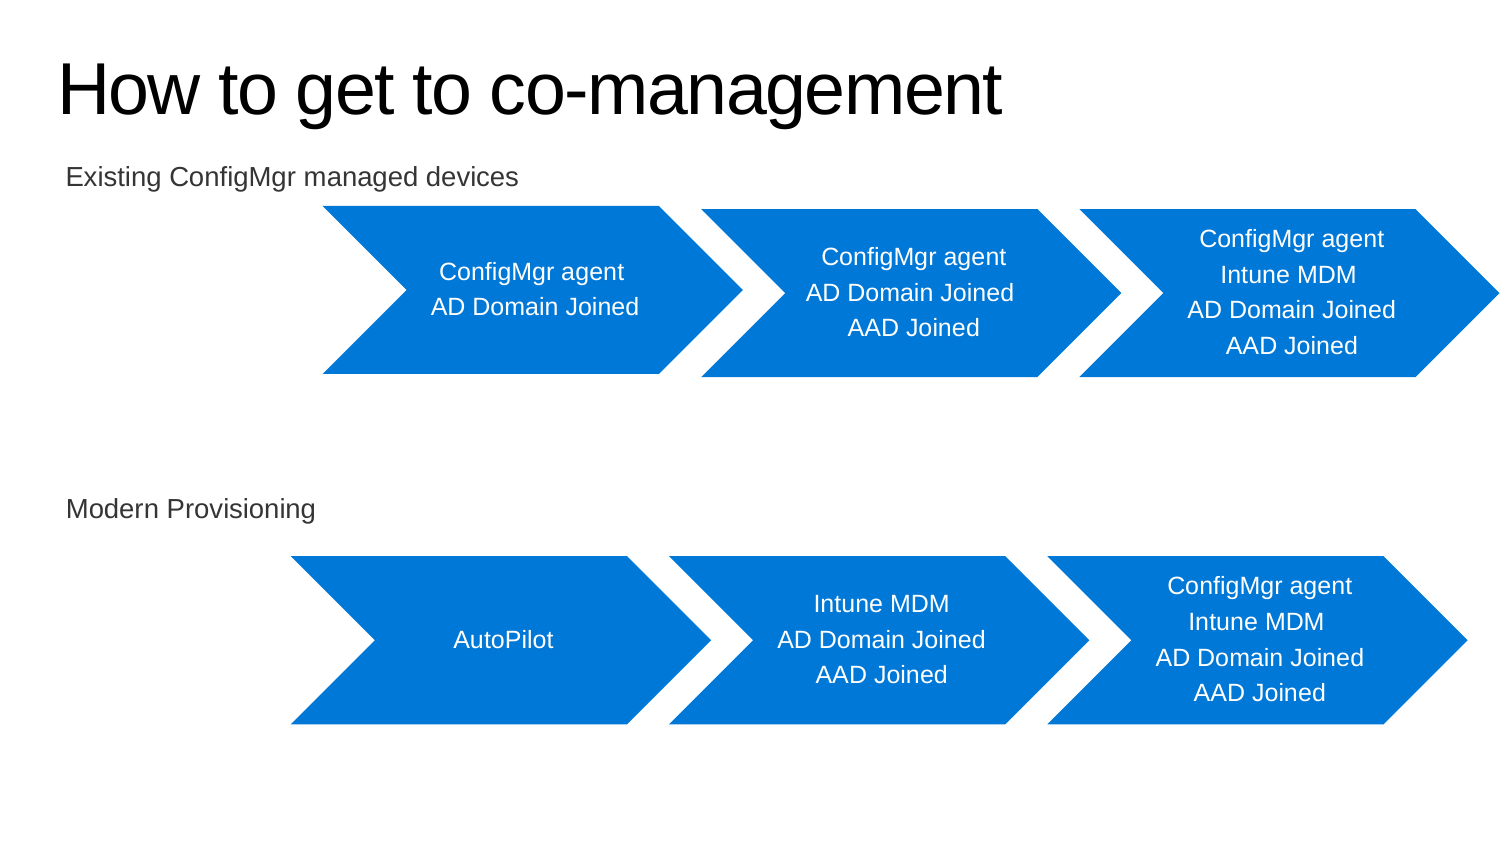

# How to get to co-management
ConfigMgr agent
AD Domain Joined
ConfigMgr agent
AD Domain Joined
AAD Joined
ConfigMgr agent
Intune MDM
AD Domain Joined
AAD Joined
Existing ConfigMgr managed devices
AutoPilot
Intune MDM
AD Domain Joined
AAD Joined
ConfigMgr agent
Intune MDM
AD Domain Joined
AAD Joined
Modern Provisioning